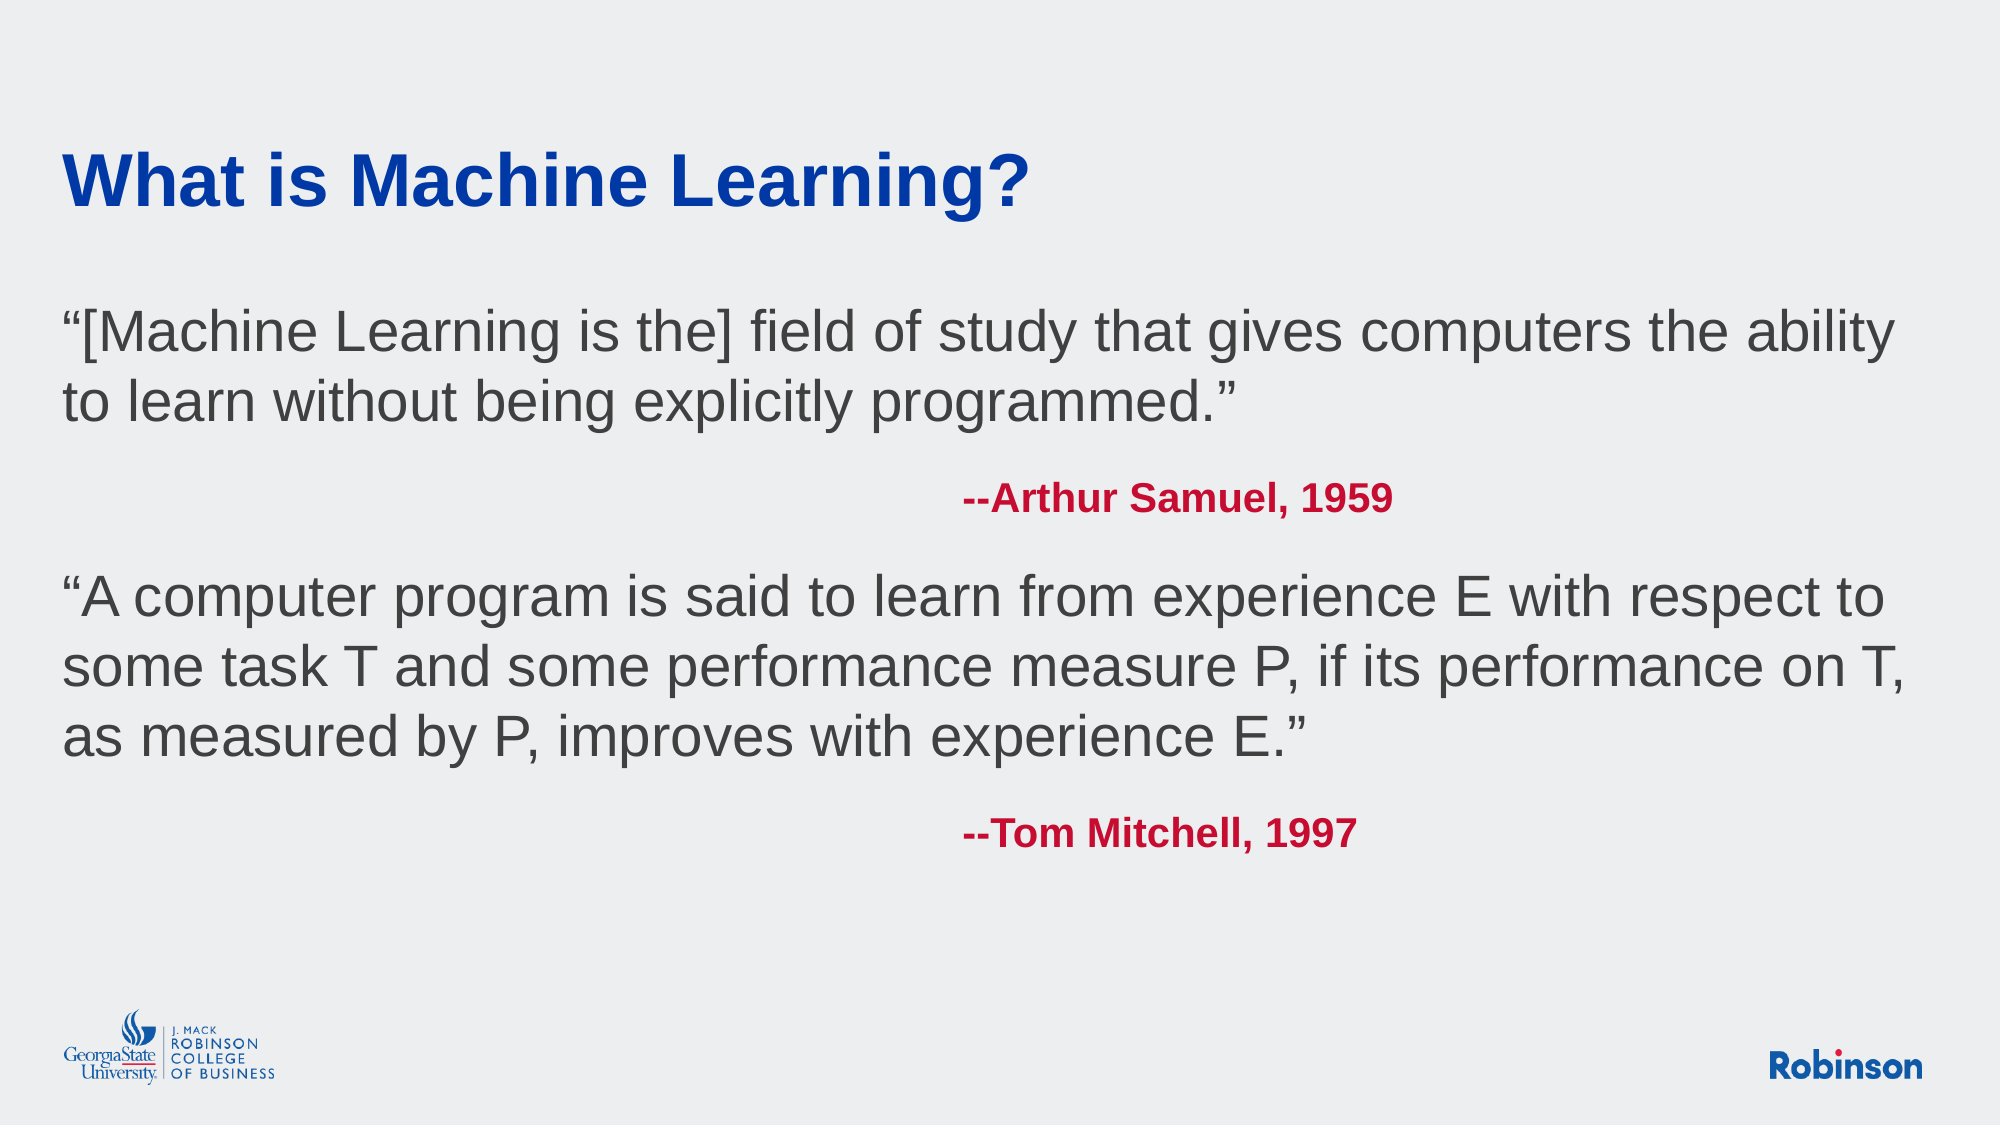

# What is Machine Learning?
“[Machine Learning is the] field of study that gives computers the ability to learn without being explicitly programmed.”
						--Arthur Samuel, 1959
“A computer program is said to learn from experience E with respect to some task T and some performance measure P, if its performance on T, as measured by P, improves with experience E.”
						--Tom Mitchell, 1997